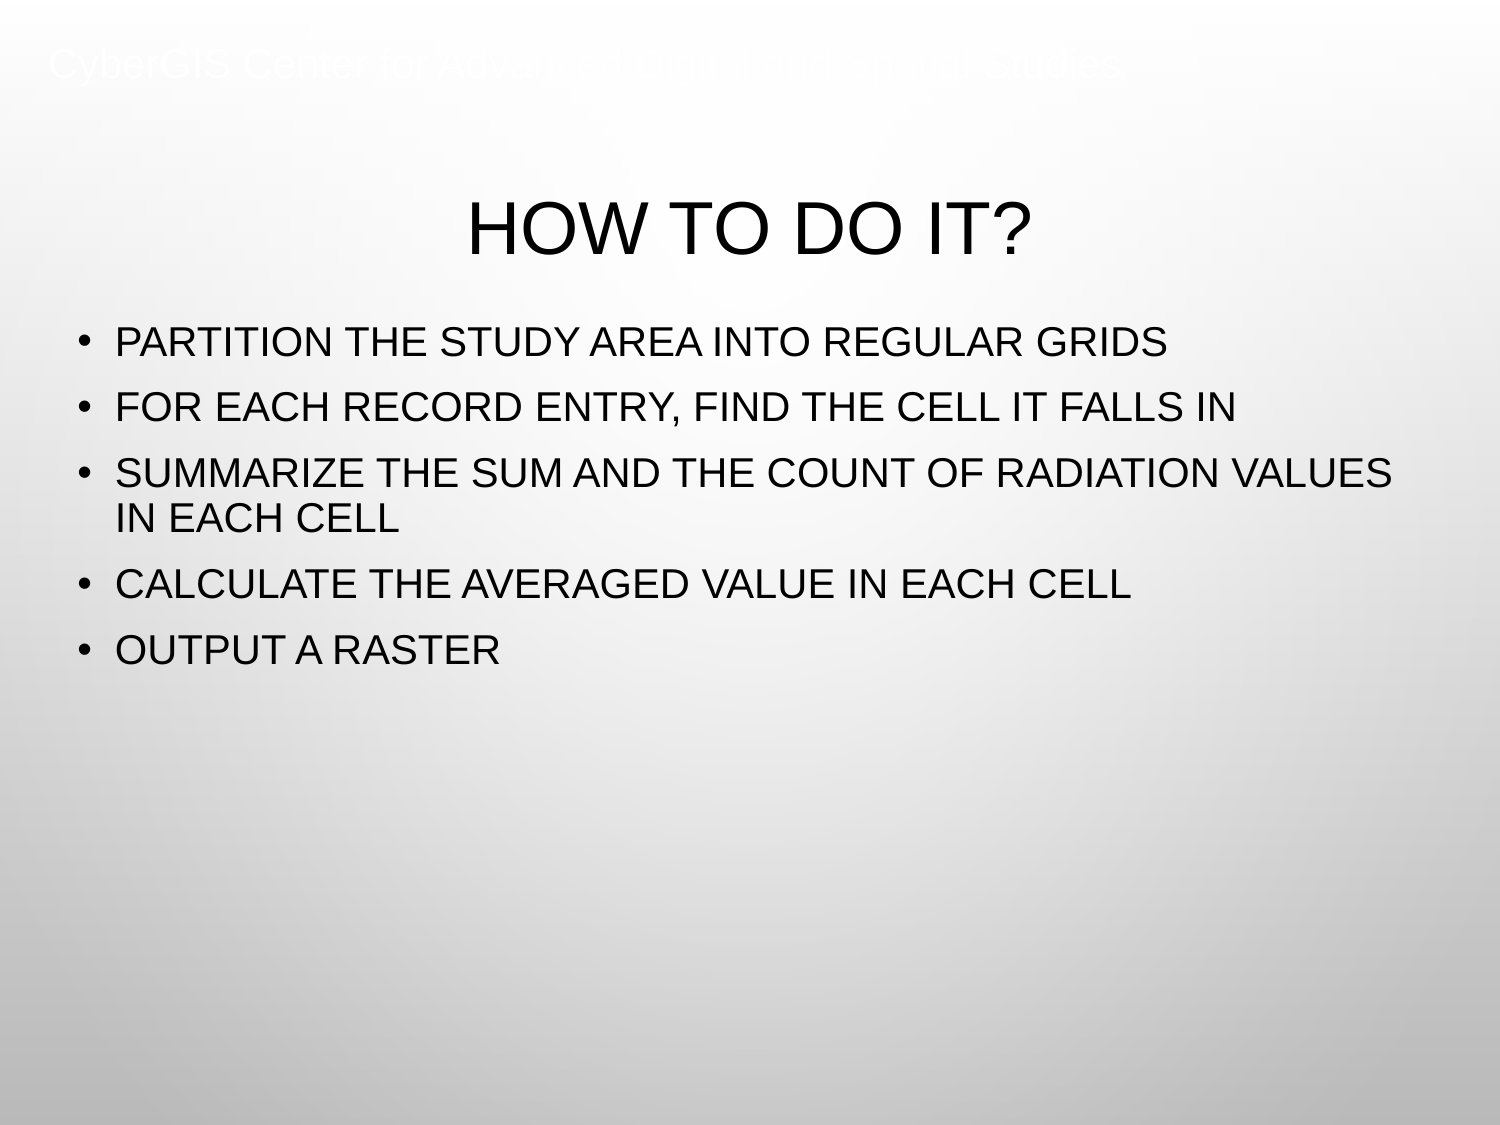

# How to do it?
Partition the study area into regular grids
For each record entry, find the cell it falls in
Summarize the sum and the count of radiation values in each cell
Calculate the averaged value in each cell
Output a raster